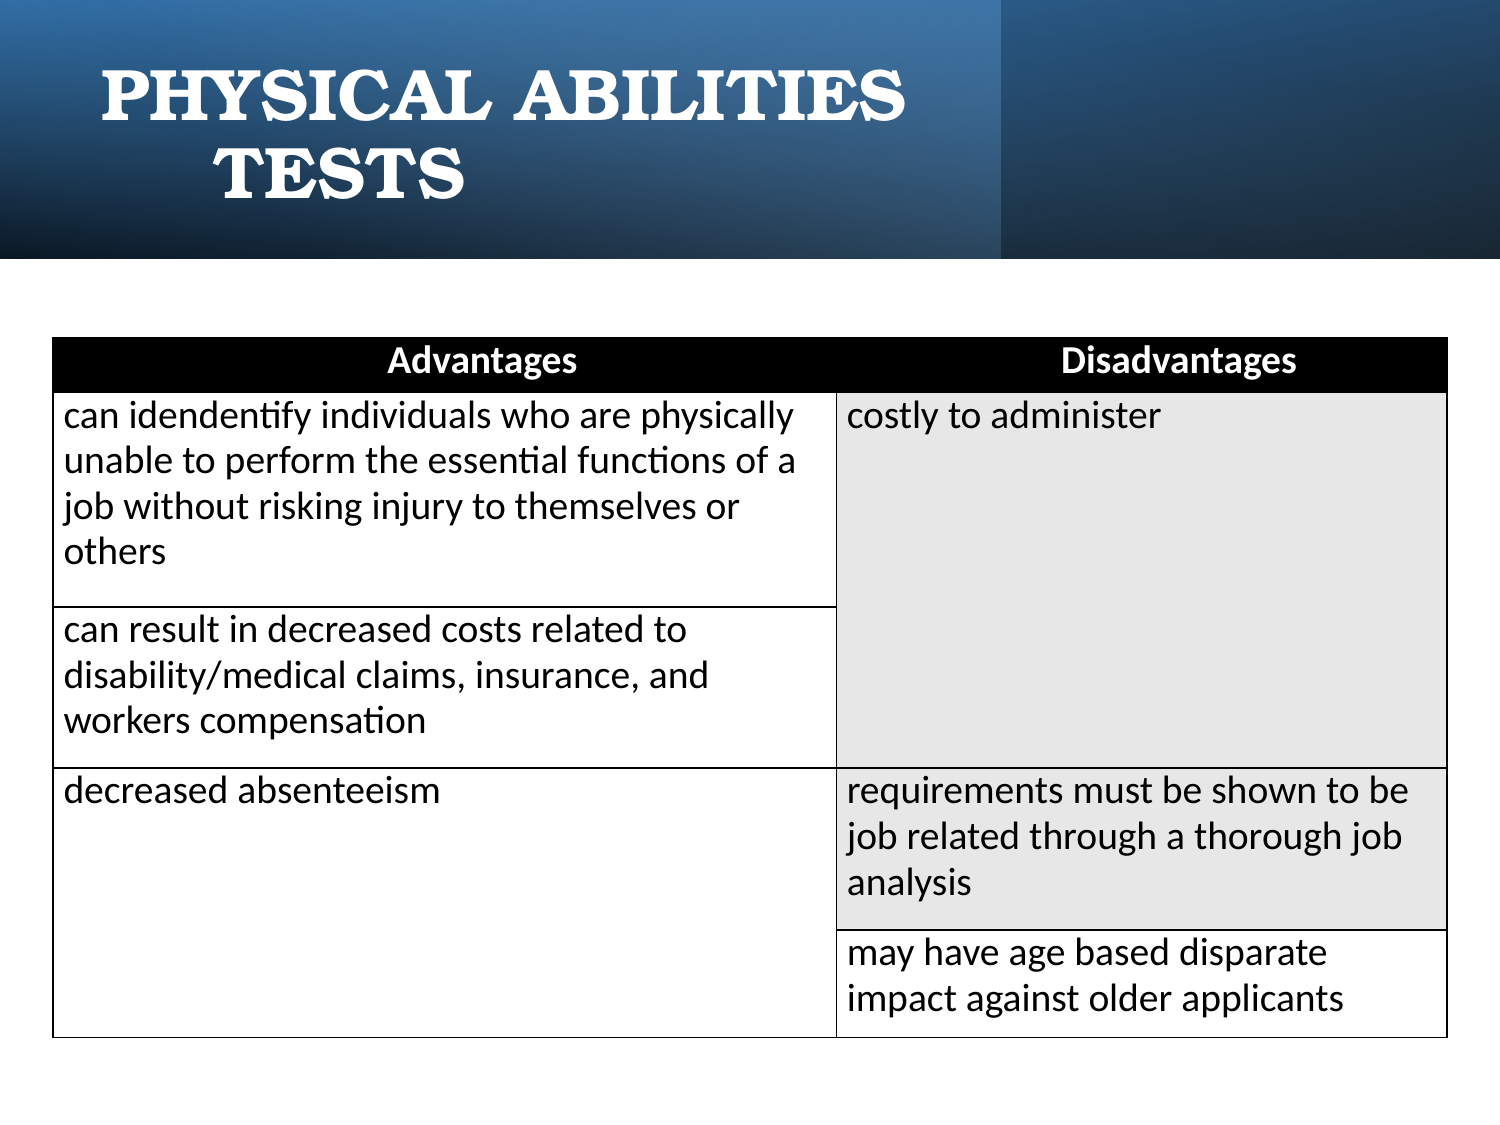

PHYSICAL ABILITIES TESTS
| Advantages | Disadvantages |
| --- | --- |
| can idendentify individuals who are physically unable to perform the essential functions of a job without risking injury to themselves or others | costly to administer |
| can result in decreased costs related to disability/medical claims, insurance, and workers compensation |  |
| decreased absenteeism | requirements must be shown to be job related through a thorough job analysis |
|  | may have age based disparate impact against older applicants |